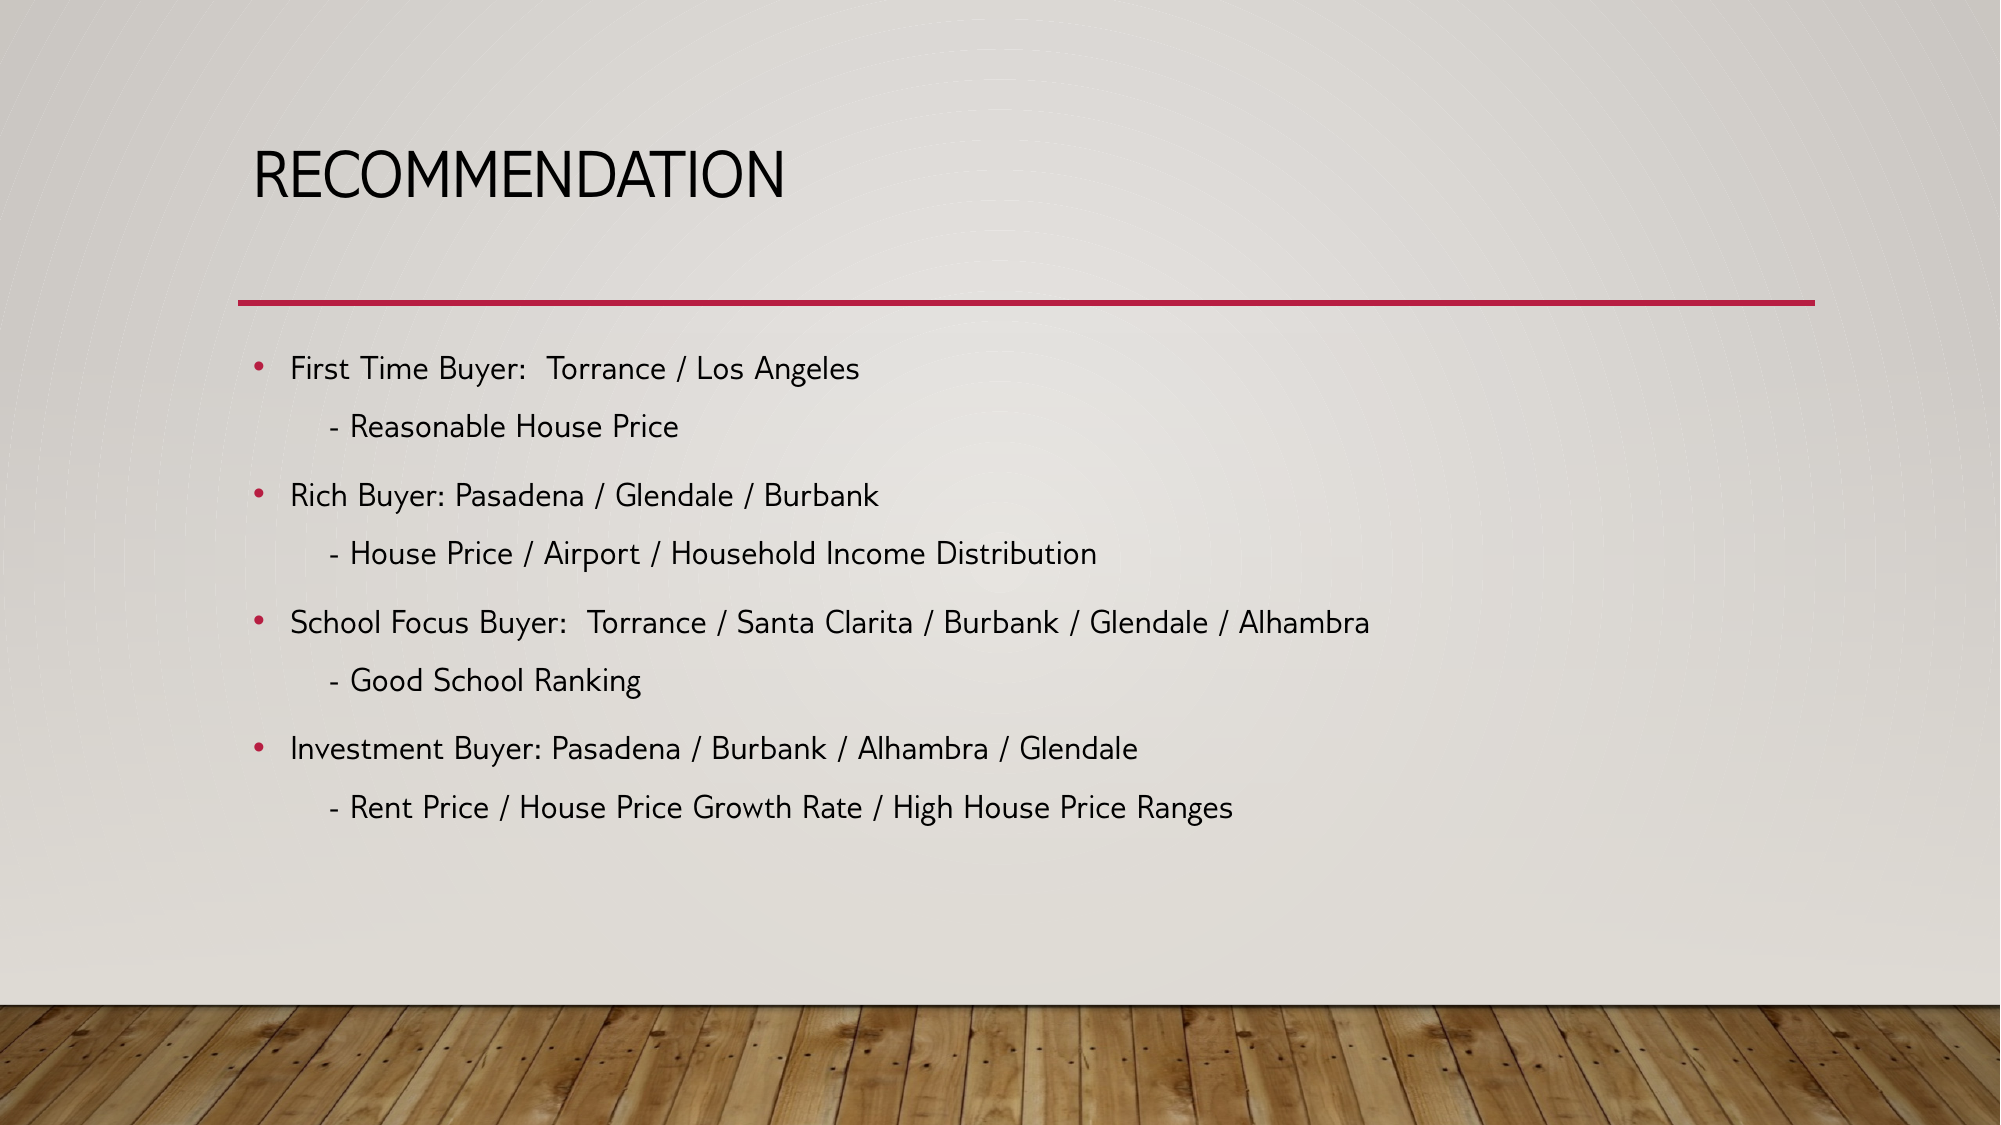

# Recommendation
First Time Buyer:  Torrance / Los Angeles
- Reasonable House Price
Rich Buyer: Pasadena / Glendale / Burbank
- House Price / Airport / Household Income Distribution
School Focus Buyer:  Torrance / Santa Clarita / Burbank / Glendale / Alhambra
- Good School Ranking
Investment Buyer: Pasadena / Burbank / Alhambra / Glendale
- Rent Price / House Price Growth Rate / High House Price Ranges